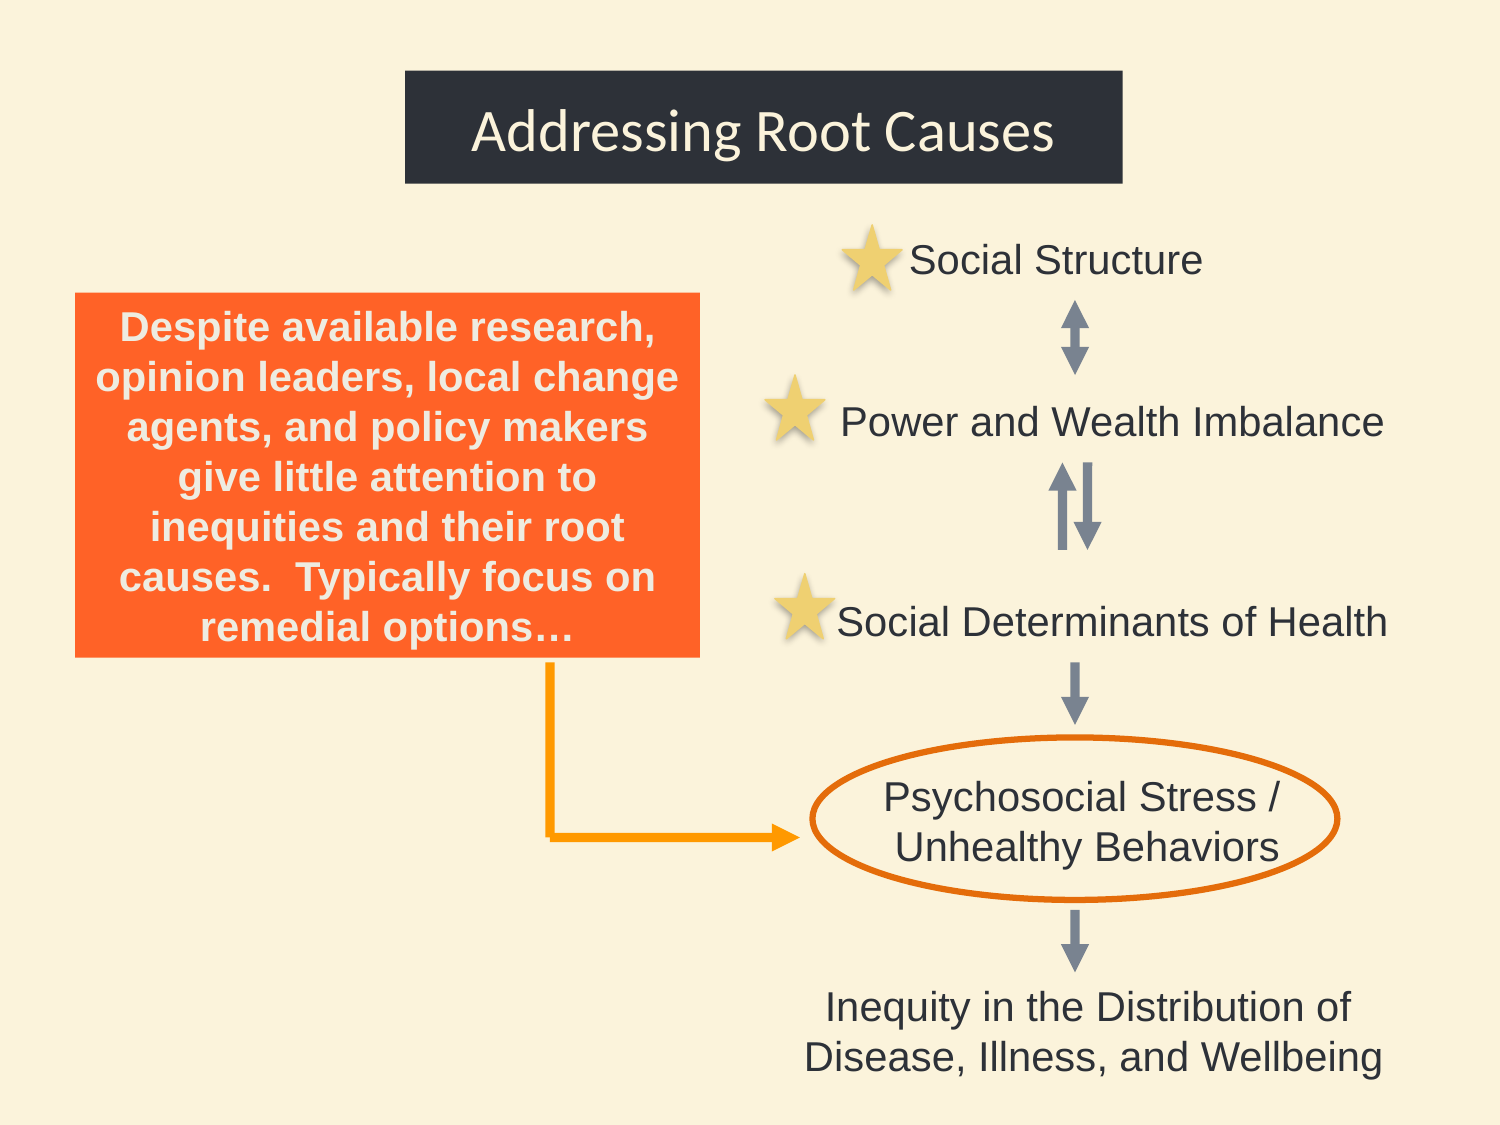

# Addressing Root Causes
Social Structure

Despite available research, opinion leaders, local change agents, and policy makers give little attention to inequities and their root causes.  Typically focus on remedial options…

Power and Wealth Imbalance

Social Determinants of Health

Psychosocial Stress /
Unhealthy Behaviors

Inequity in the Distribution of
Disease, Illness, and Wellbeing